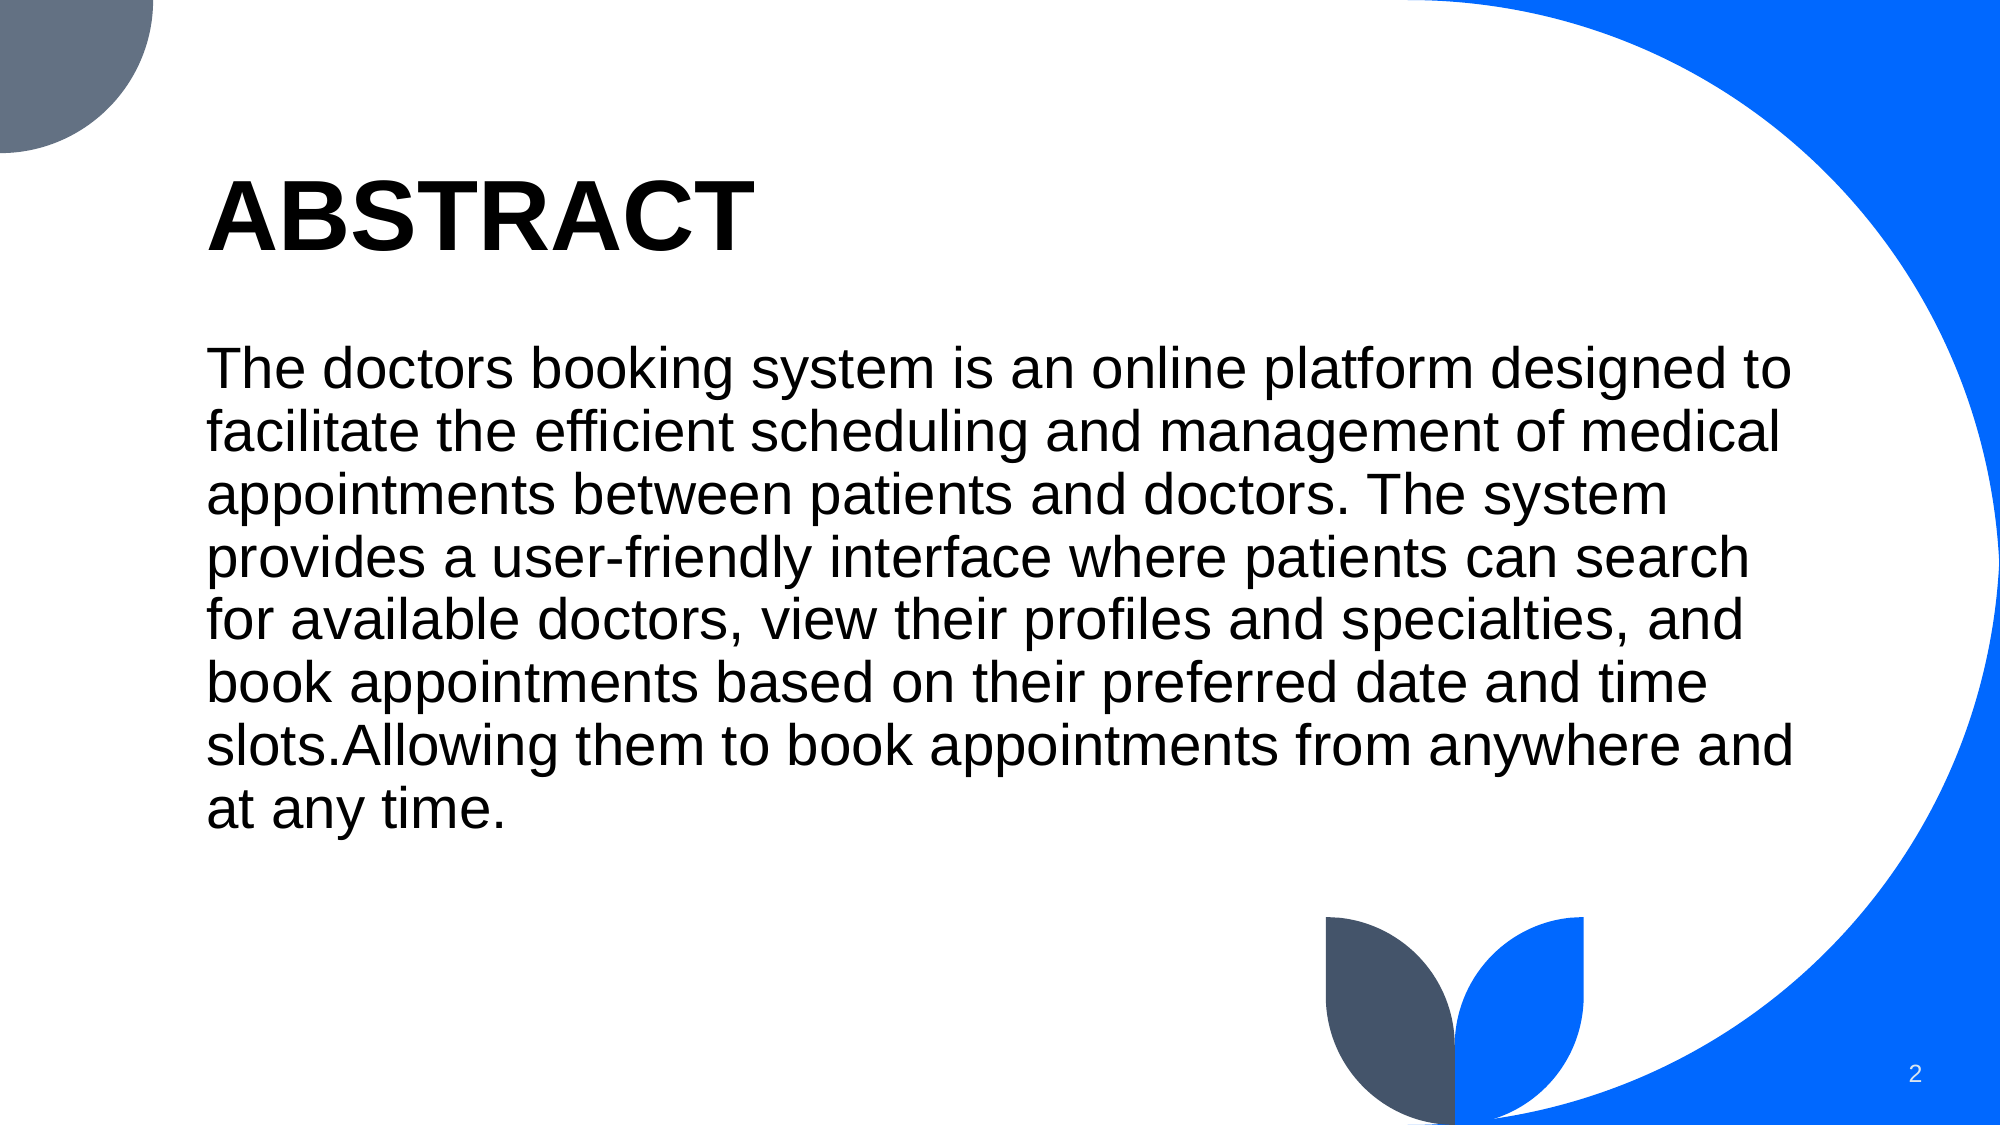

# ABSTRACT
The doctors booking system is an online platform designed to facilitate the efficient scheduling and management of medical appointments between patients and doctors. The system provides a user-friendly interface where patients can search for available doctors, view their profiles and specialties, and book appointments based on their preferred date and time slots.Allowing them to book appointments from anywhere and at any time.
2